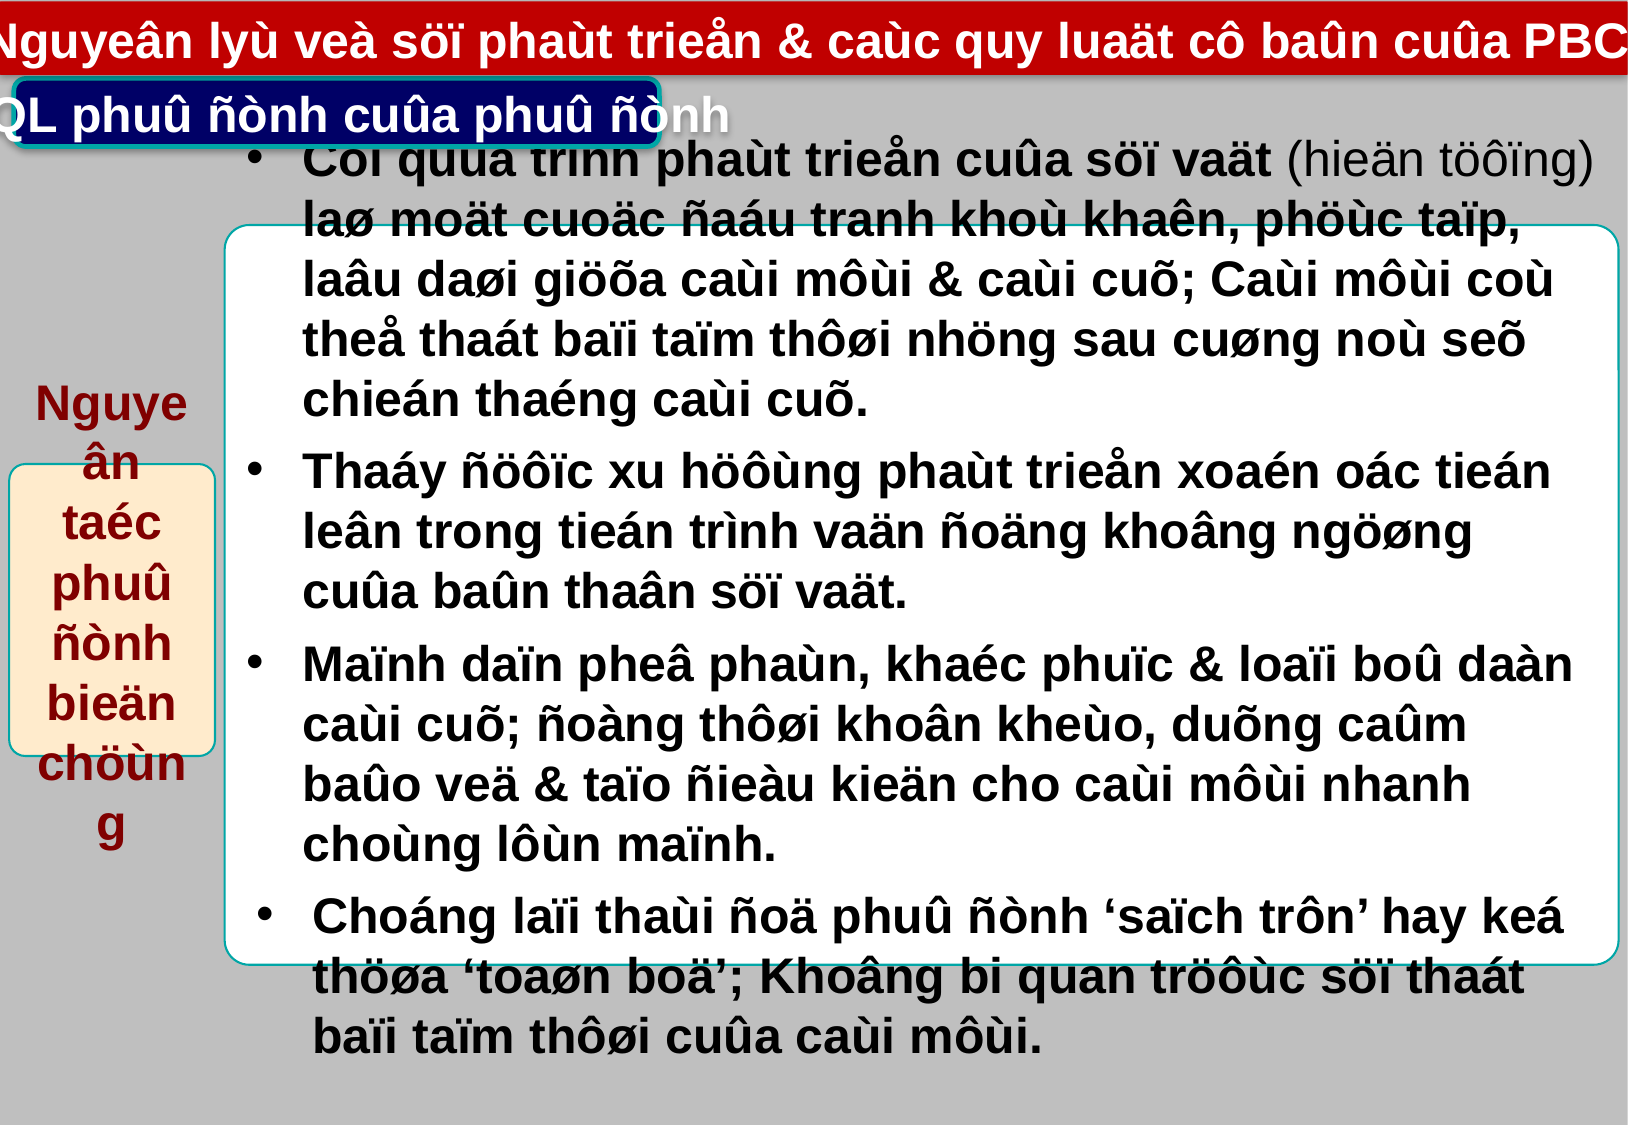

2. Nguyeân lyù veà söï phaùt trieån & caùc quy luaät cô baûn cuûa PBCDV
d) QL phuû ñònh cuûa phuû ñònh
Coi quùa trình phaùt trieån cuûa söï vaät (hieän töôïng) laø moät cuoäc ñaáu tranh khoù khaên, phöùc taïp, laâu daøi giöõa caùi môùi & caùi cuõ; Caùi môùi coù theå thaát baïi taïm thôøi nhöng sau cuøng noù seõ chieán thaéng caùi cuõ.
Thaáy ñöôïc xu höôùng phaùt trieån xoaén oác tieán leân trong tieán trình vaän ñoäng khoâng ngöøng cuûa baûn thaân söï vaät.
Maïnh daïn pheâ phaùn, khaéc phuïc & loaïi boû daàn caùi cuõ; ñoàng thôøi khoân kheùo, duõng caûm baûo veä & taïo ñieàu kieän cho caùi môùi nhanh choùng lôùn maïnh.
Choáng laïi thaùi ñoä phuû ñònh ‘saïch trôn’ hay keá thöøa ‘toaøn boä’; Khoâng bi quan tröôùc söï thaát baïi taïm thôøi cuûa caùi môùi.
Nguyeân taéc phuû ñònh bieän chöùng